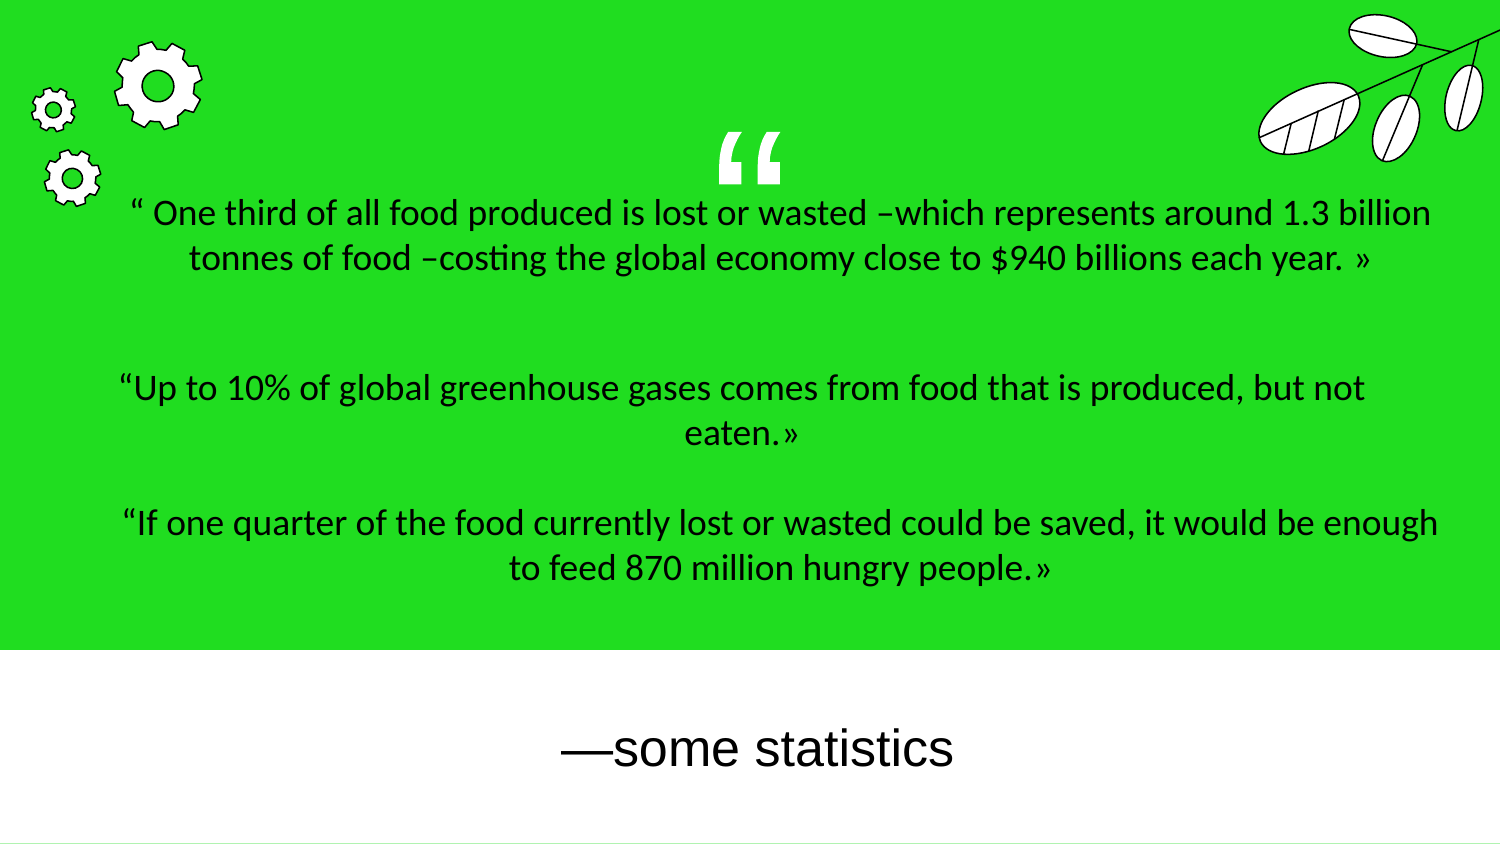

“ One third of all food produced is lost or wasted –which represents around 1.3 billion tonnes of food –costing the global economy close to $940 billions each year. »
ʻ
ʻ
“Up to 10% of global greenhouse gases comes from food that is produced, but not eaten.»
“If one quarter of the food currently lost or wasted could be saved, it would be enough to feed 870 million hungry people.»
# —some statistics